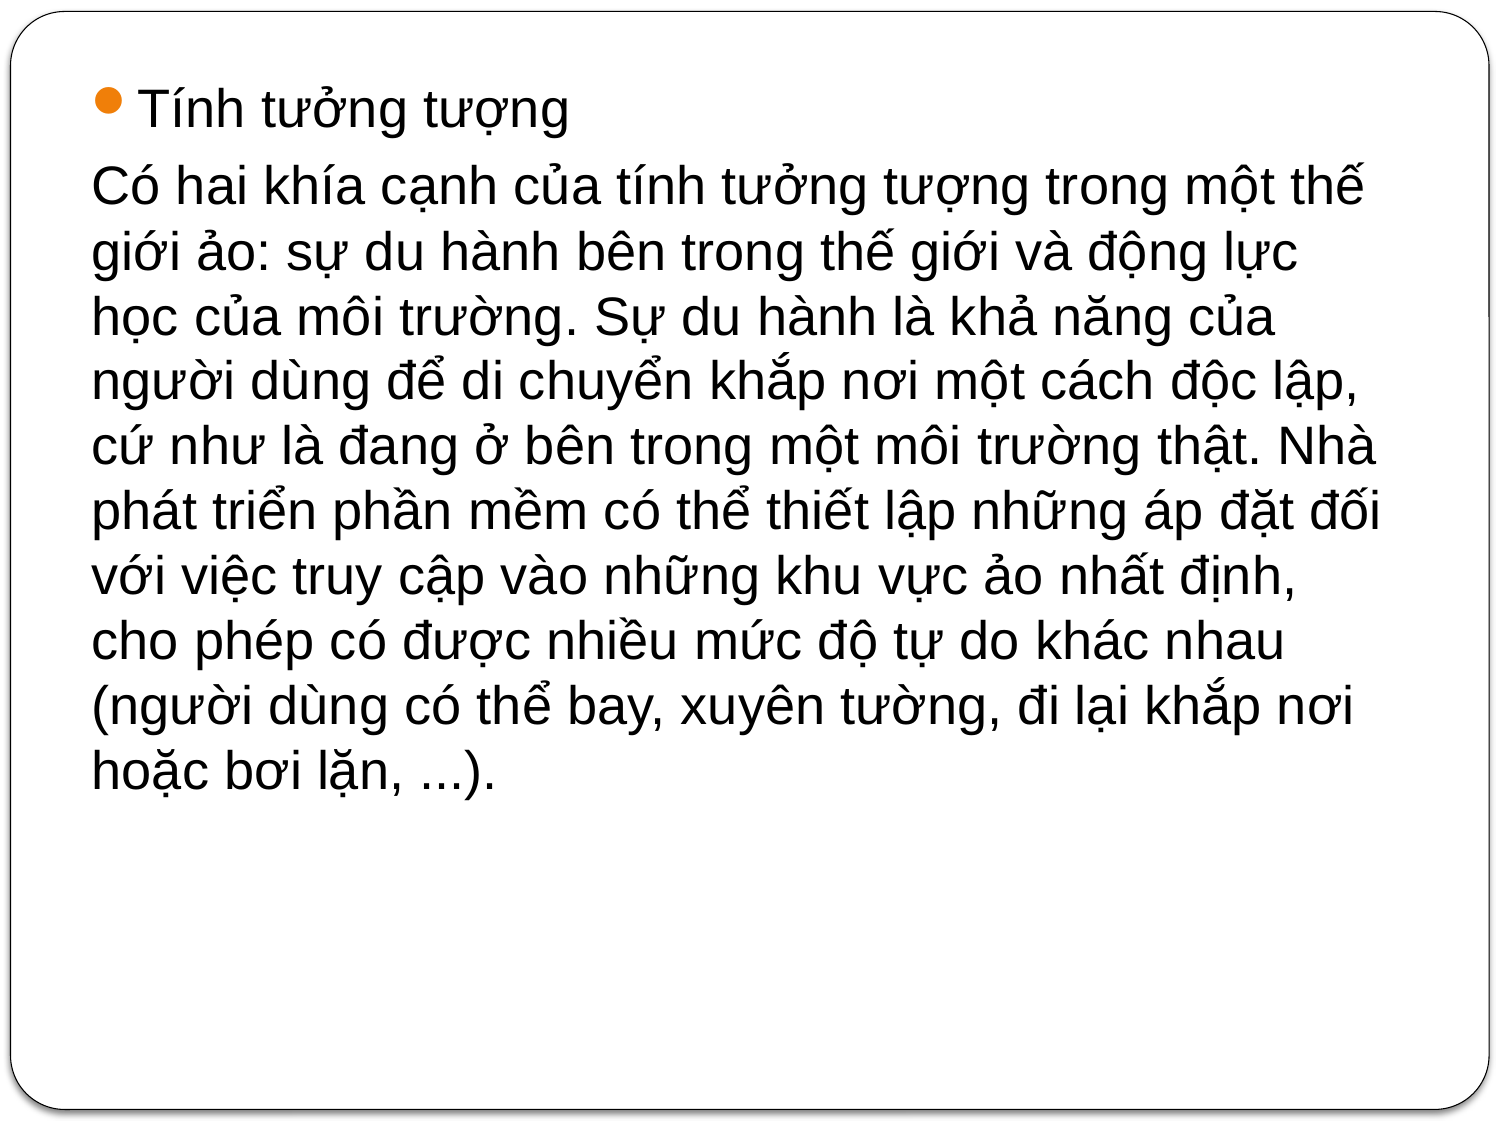

Tính tưởng tượng
Có hai khía cạnh của tính tưởng tượng trong một thế giới ảo: sự du hành bên trong thế giới và động lực học của môi trường. Sự du hành là khả năng của người dùng để di chuyển khắp nơi một cách độc lập, cứ như là đang ở bên trong một môi trường thật. Nhà phát triển phần mềm có thể thiết lập những áp đặt đối với việc truy cập vào những khu vực ảo nhất định, cho phép có được nhiều mức độ tự do khác nhau (người dùng có thể bay, xuyên tường, đi lại khắp nơi hoặc bơi lặn, ...).